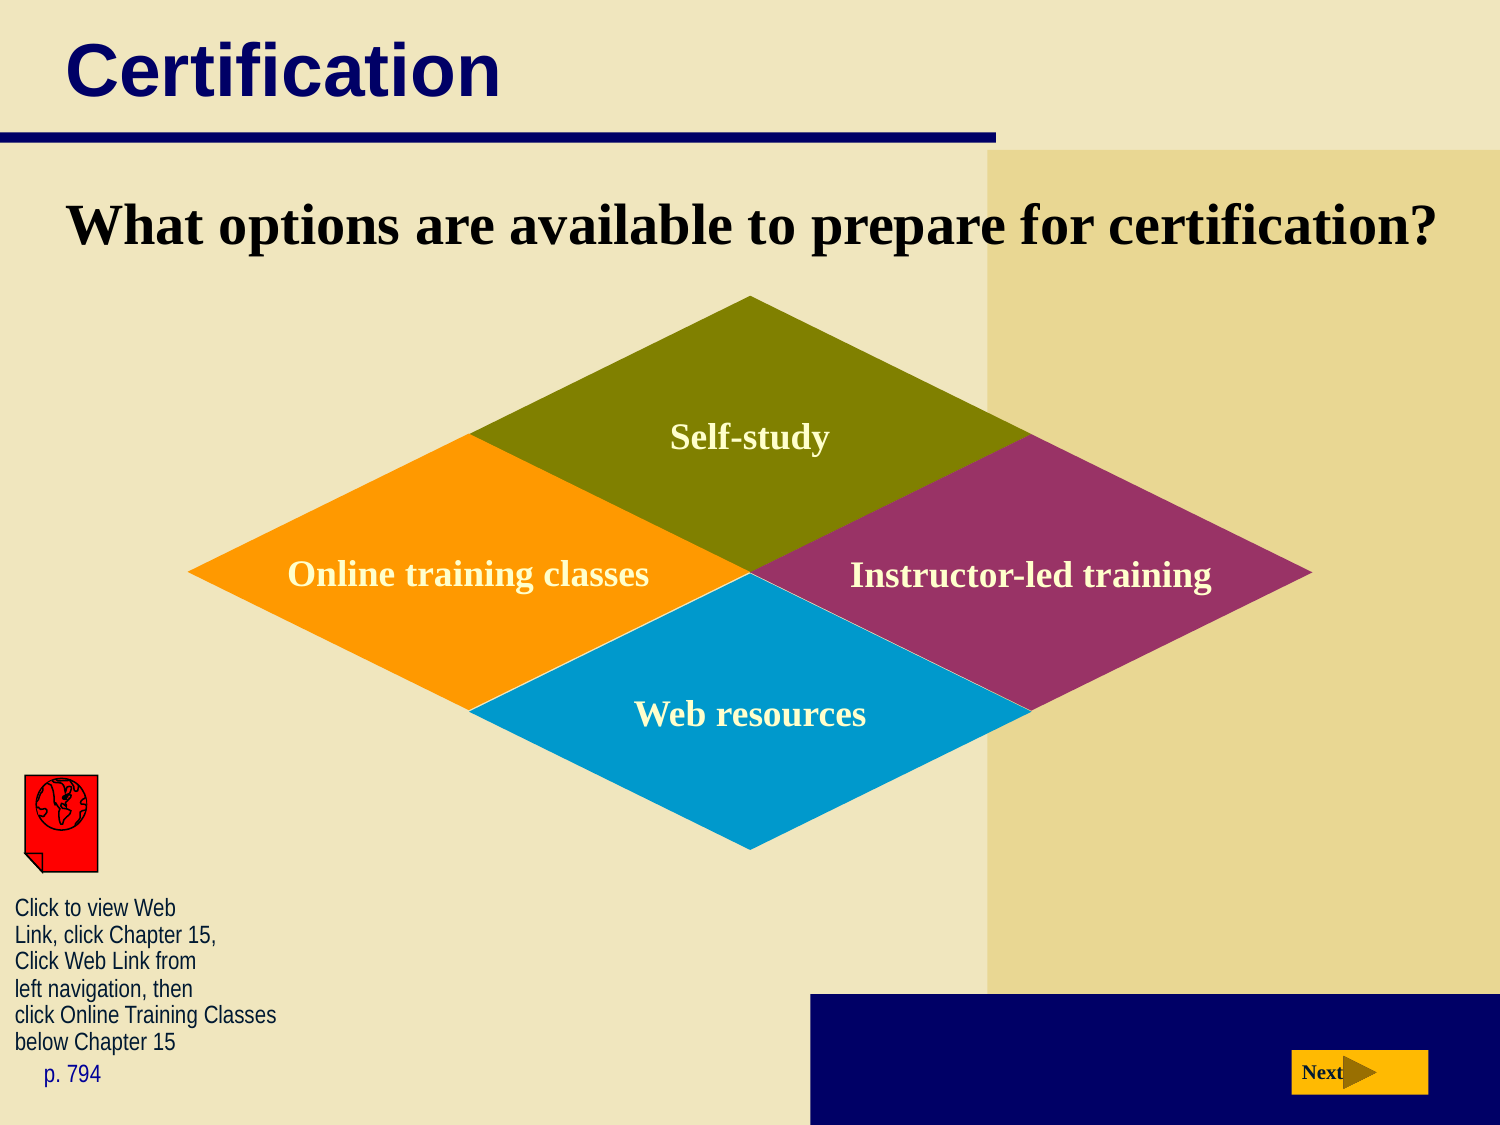

# Certification
What options are available to prepare for certification?
Self-study
Online training classes
Instructor-led training
Web resources

Click to view Web
Link, click Chapter 15,
Click Web Link from
left navigation, then
click Online Training Classes below Chapter 15
p. 794

Next